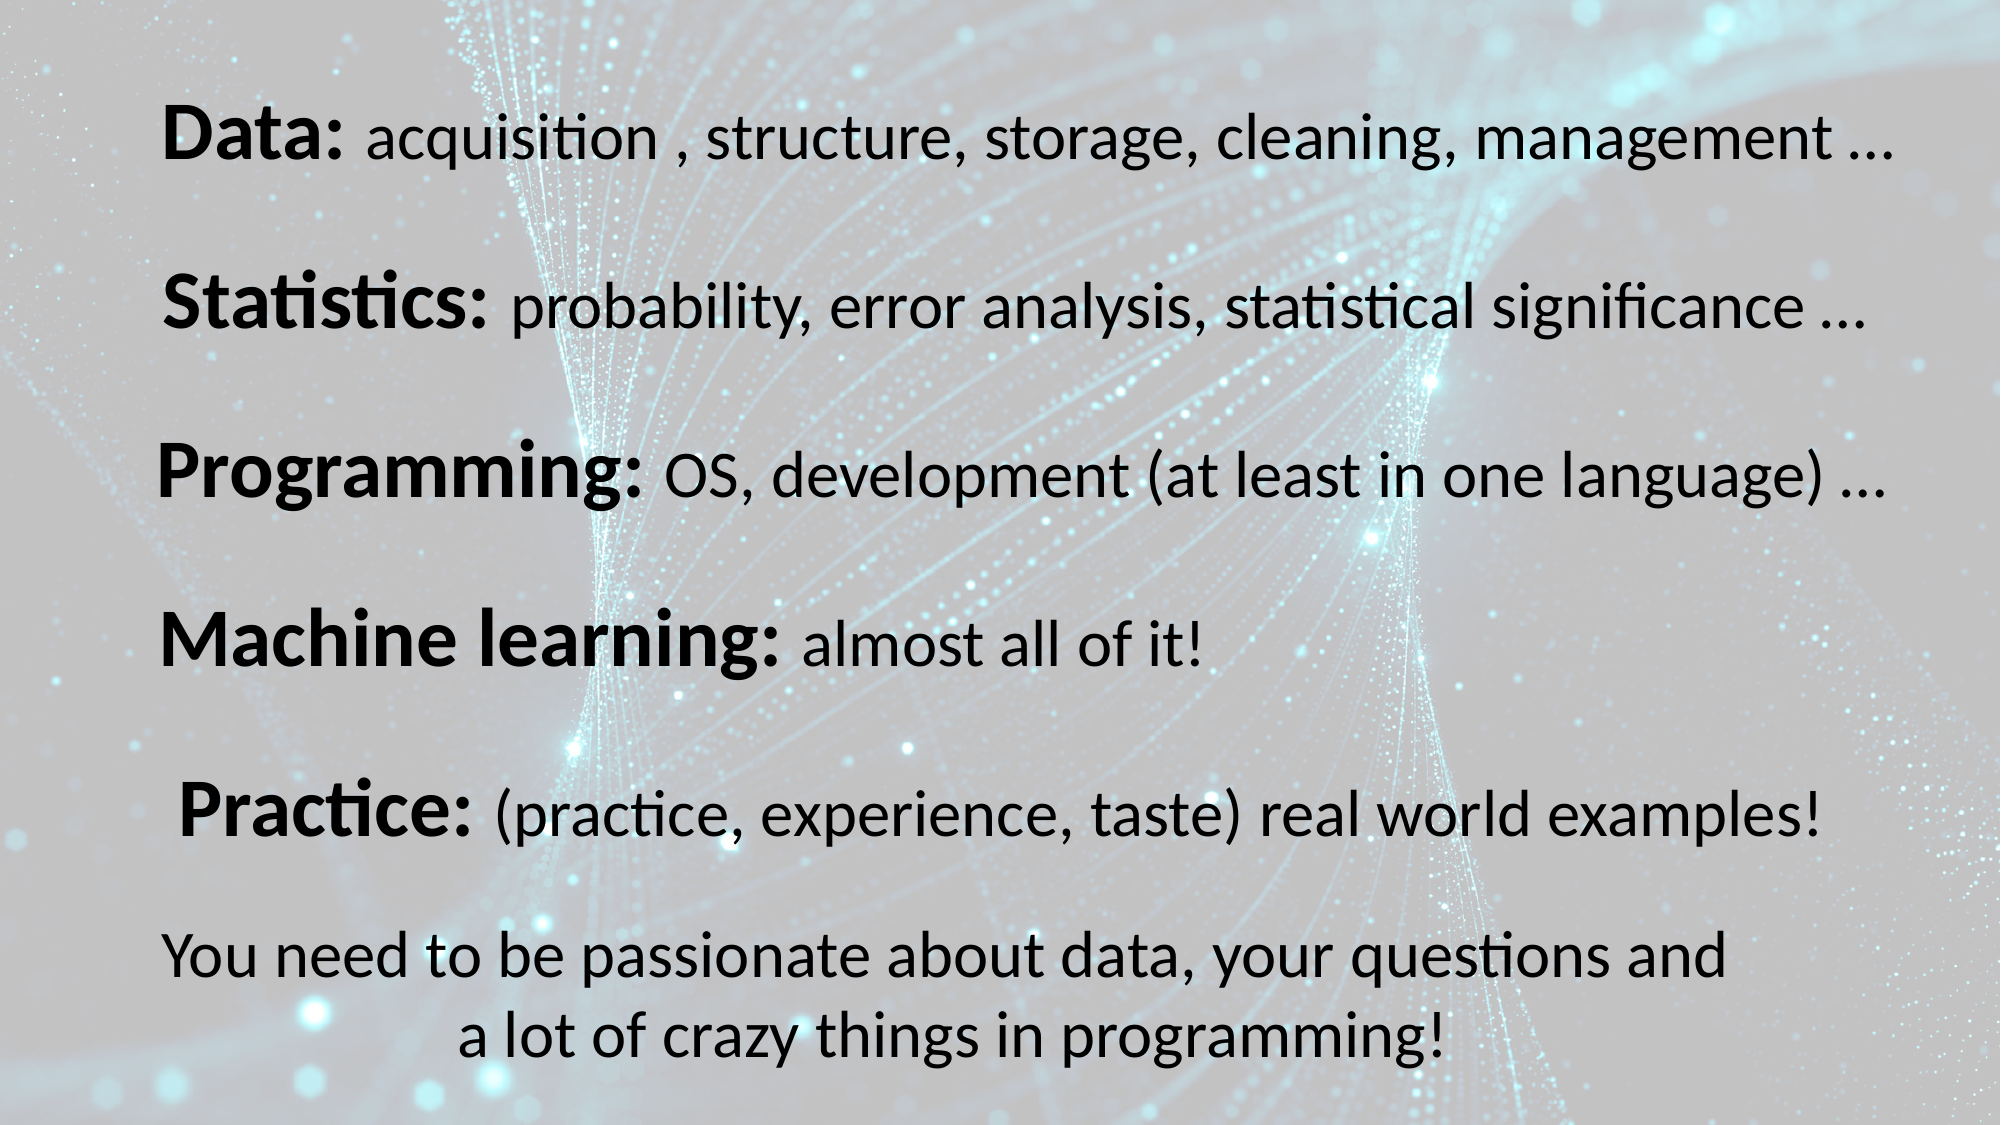

Data: acquisition , structure, storage, cleaning, management …
Statistics: probability, error analysis, statistical significance …
Programming: OS, development (at least in one language) …
Machine learning: almost all of it!
Practice: (practice, experience, taste) real world examples!
You need to be passionate about data, your questions and
 a lot of crazy things in programming!